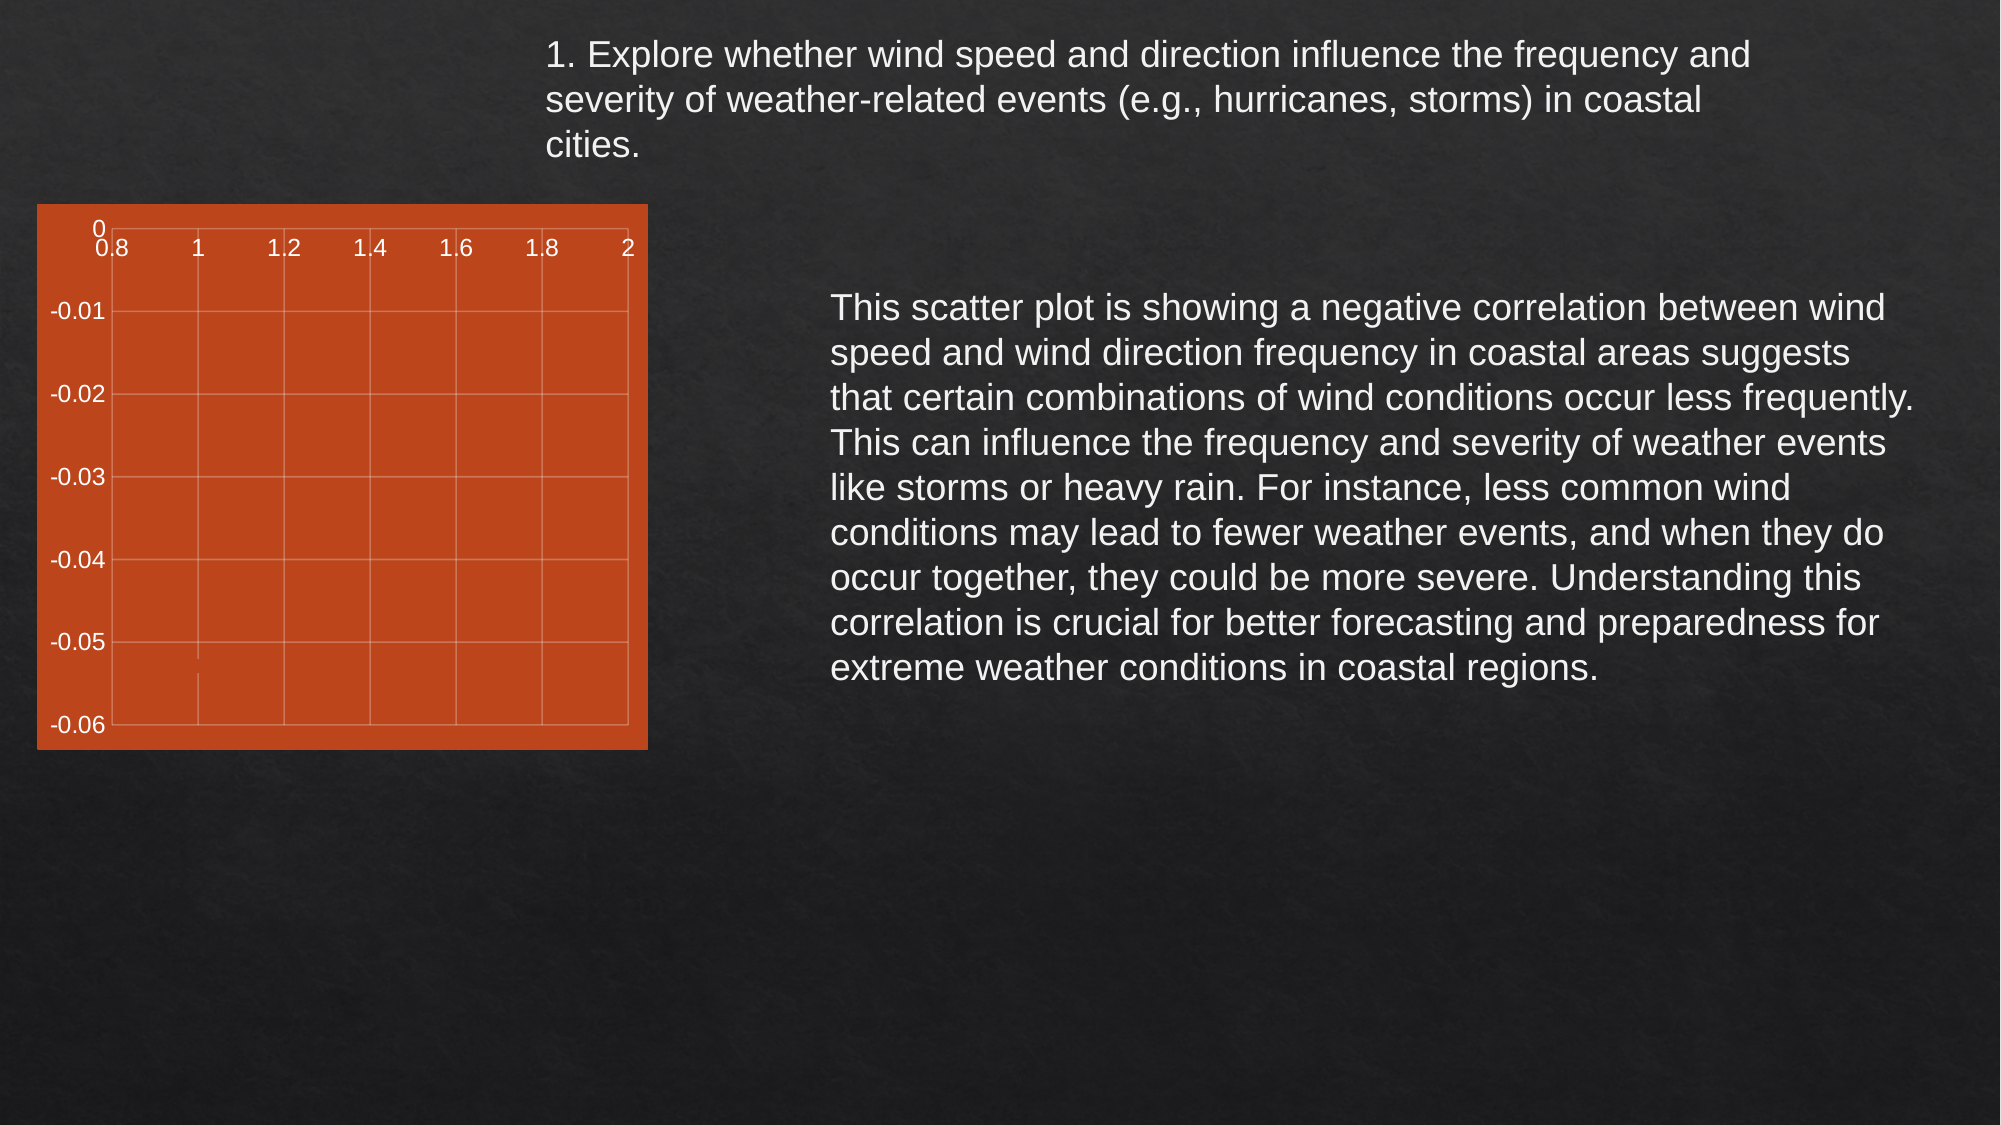

1. Explore whether wind speed and direction influence the frequency and severity of weather-related events (e.g., hurricanes, storms) in coastal cities.

### Chart

| Category | wind speed and frequency |
|---|---|
This scatter plot is showing a negative correlation between wind speed and wind direction frequency in coastal areas suggests that certain combinations of wind conditions occur less frequently. This can influence the frequency and severity of weather events like storms or heavy rain. For instance, less common wind conditions may lead to fewer weather events, and when they do occur together, they could be more severe. Understanding this correlation is crucial for better forecasting and preparedness for extreme weather conditions in coastal regions.